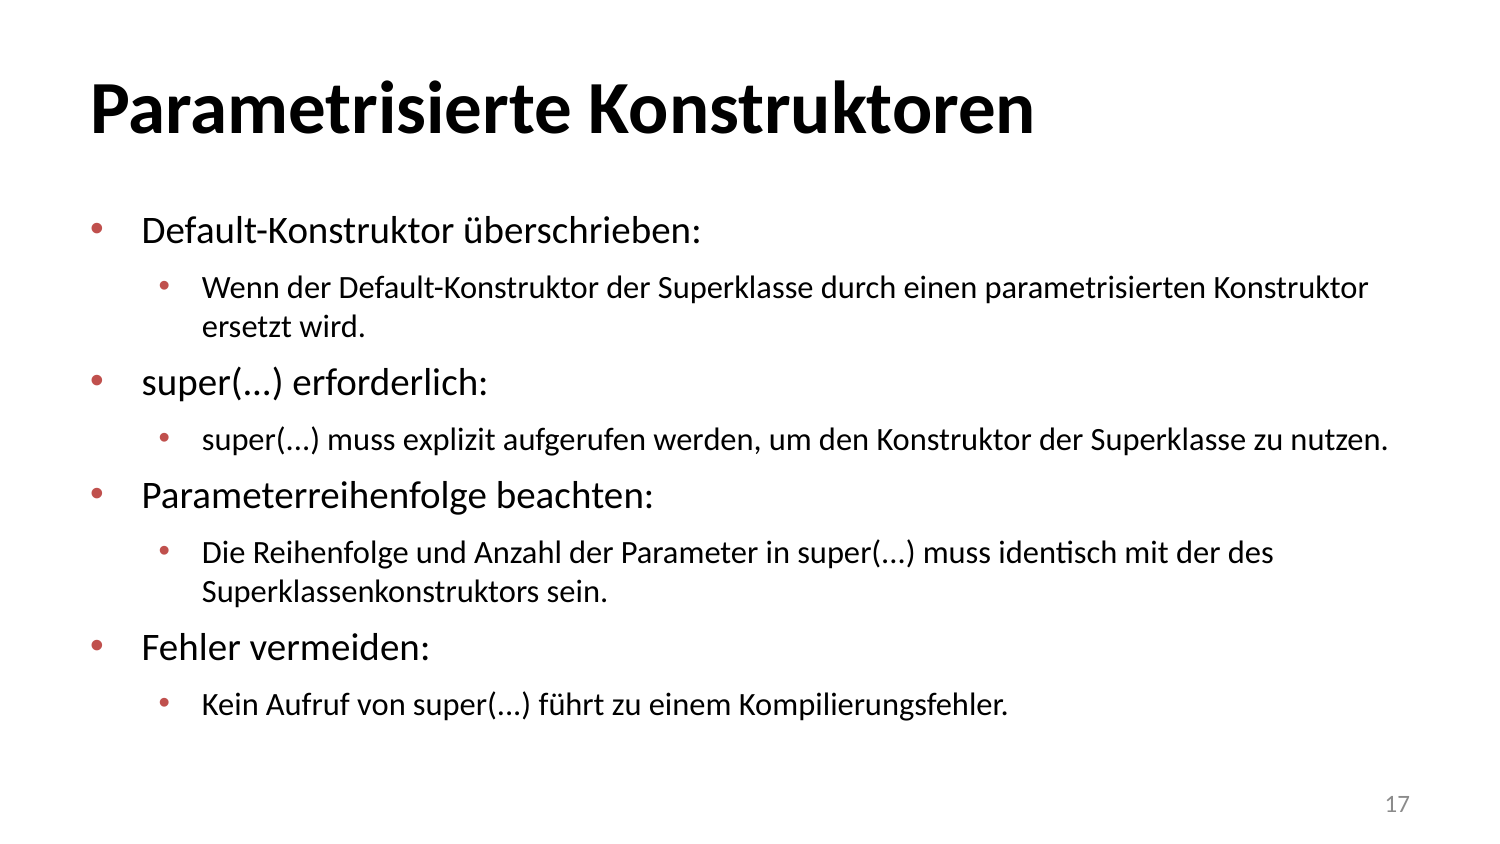

# Parametrisierte Konstruktoren
Default-Konstruktor überschrieben:
Wenn der Default-Konstruktor der Superklasse durch einen parametrisierten Konstruktor ersetzt wird.
super(...) erforderlich:
super(...) muss explizit aufgerufen werden, um den Konstruktor der Superklasse zu nutzen.
Parameterreihenfolge beachten:
Die Reihenfolge und Anzahl der Parameter in super(...) muss identisch mit der des Superklassenkonstruktors sein.
Fehler vermeiden:
Kein Aufruf von super(...) führt zu einem Kompilierungsfehler.
17